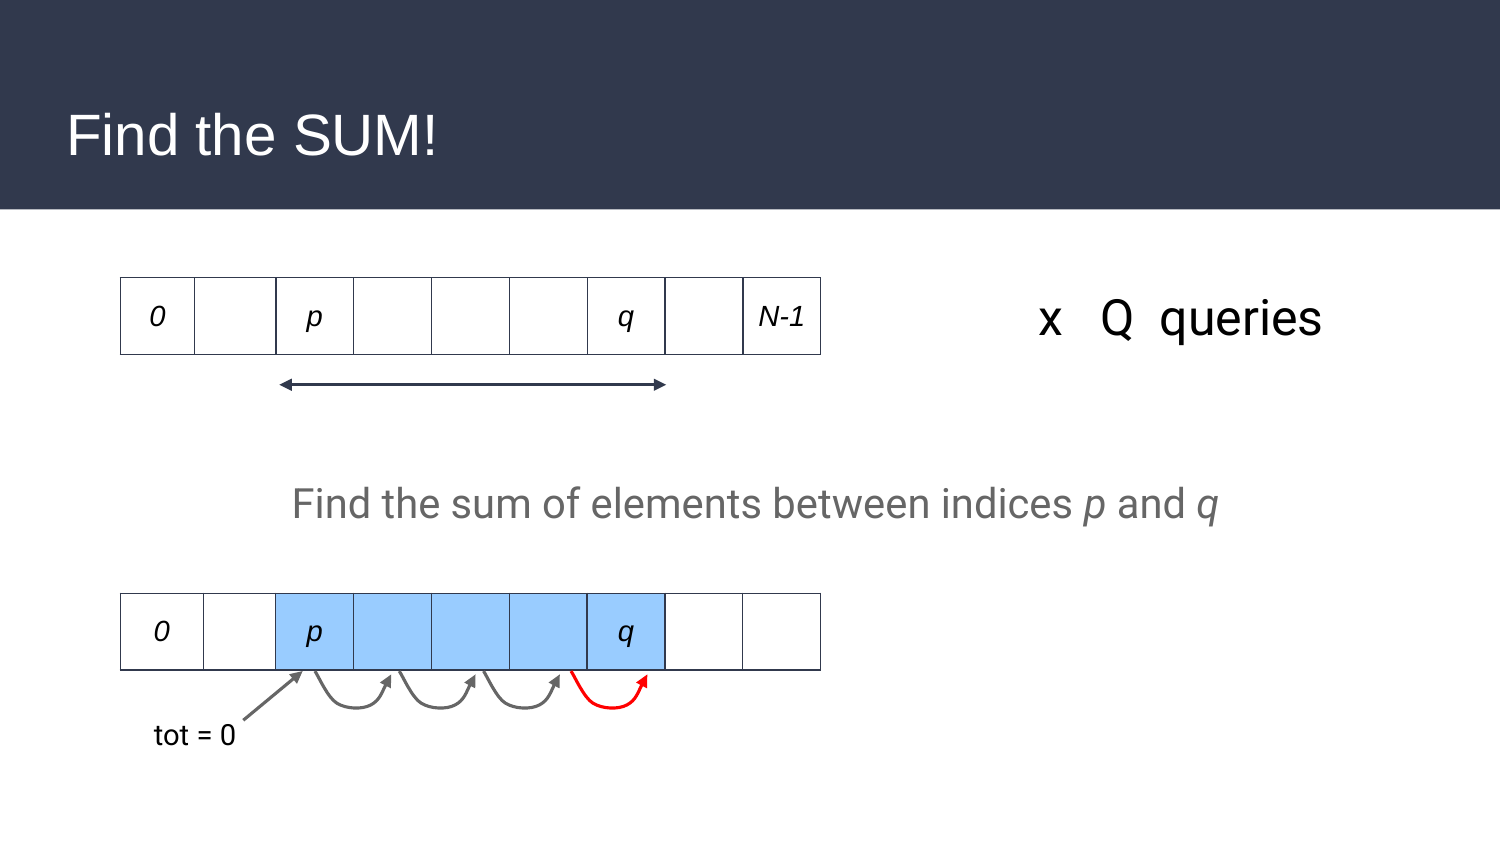

# Find the SUM!

 x   Q  queries
| 0 |  | p |  |  |  | q |  | N-1 |
| --- | --- | --- | --- | --- | --- | --- | --- | --- |
Find the sum of elements between indices p and q
| 0 |  | p |  |  |  | q |  |  |
| --- | --- | --- | --- | --- | --- | --- | --- | --- |

tot = 0